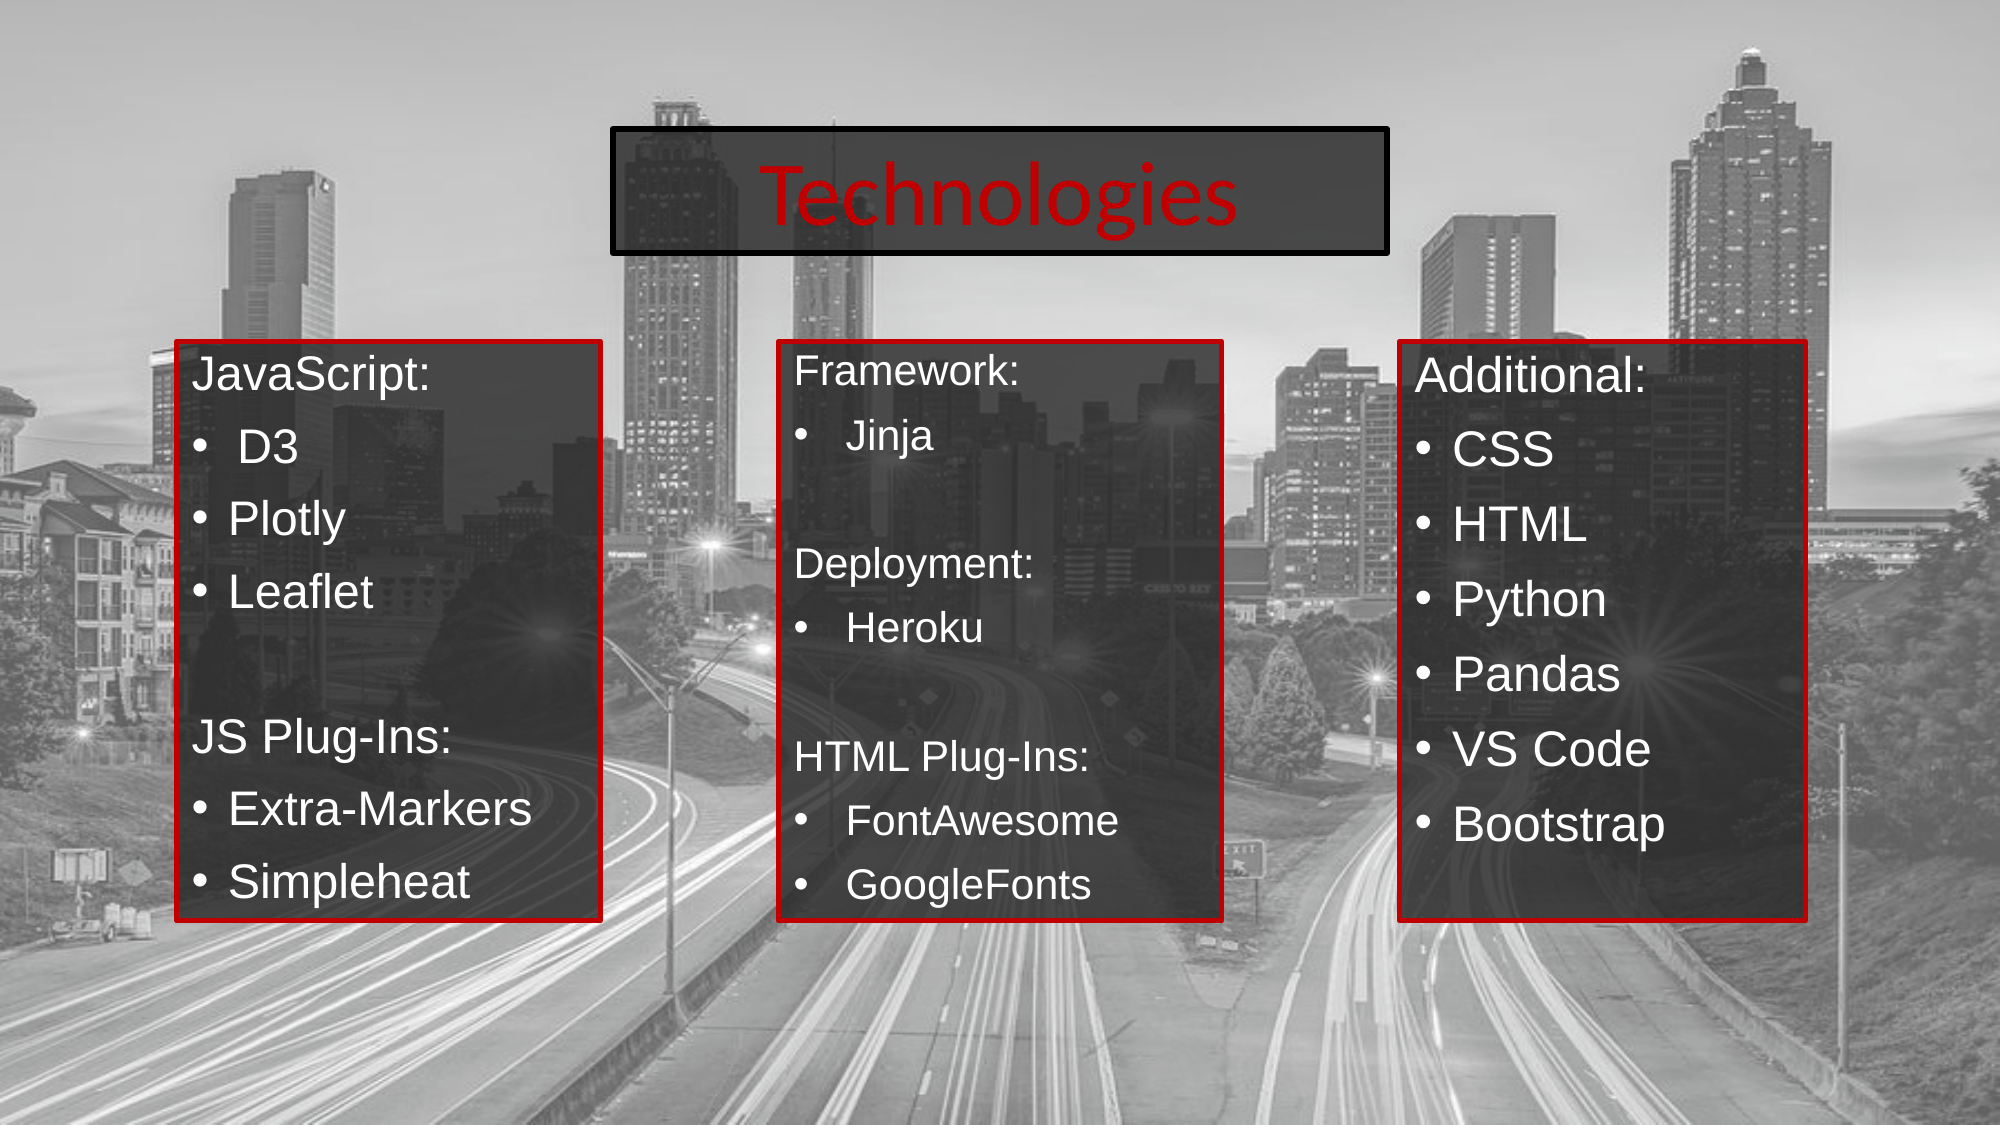

# Technologies
JavaScript:
D3
Plotly
Leaflet

JS Plug-Ins:
Extra-Markers
Simpleheat
Framework:
Jinja

Deployment:
Heroku

HTML Plug-Ins:
FontAwesome
GoogleFonts

Additional:
CSS
HTML
Python
Pandas
VS Code
Bootstrap